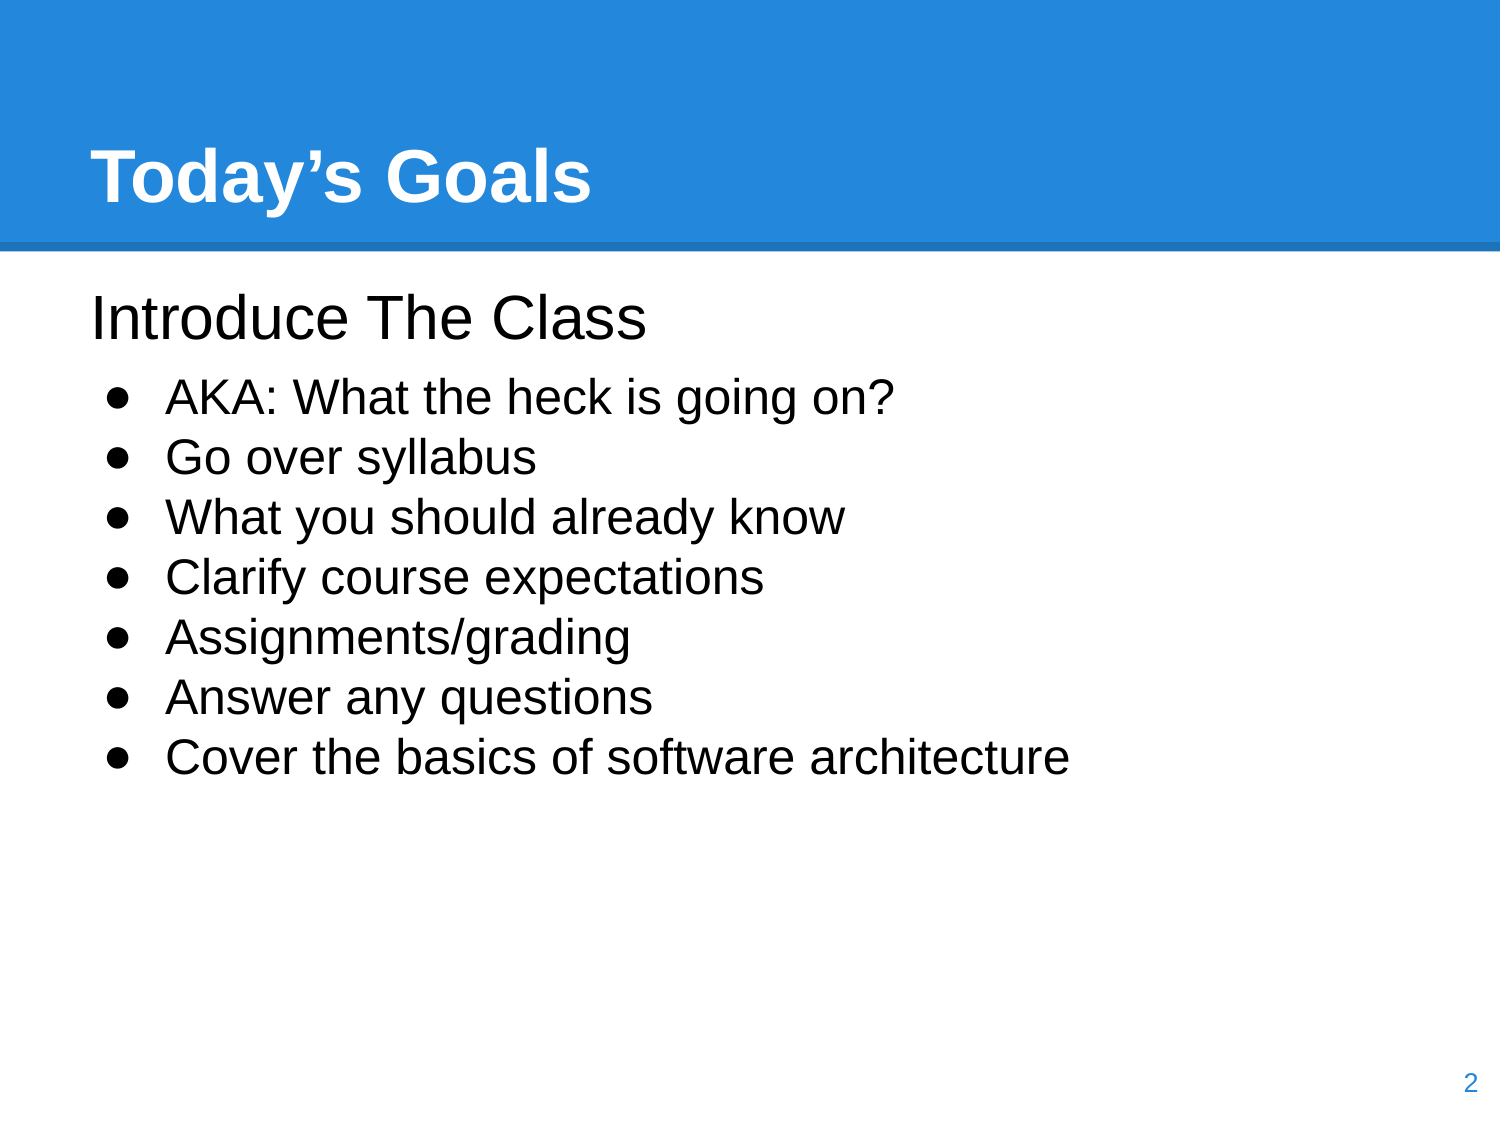

# Today’s Goals
Introduce The Class
AKA: What the heck is going on?
Go over syllabus
What you should already know
Clarify course expectations
Assignments/grading
Answer any questions
Cover the basics of software architecture

2